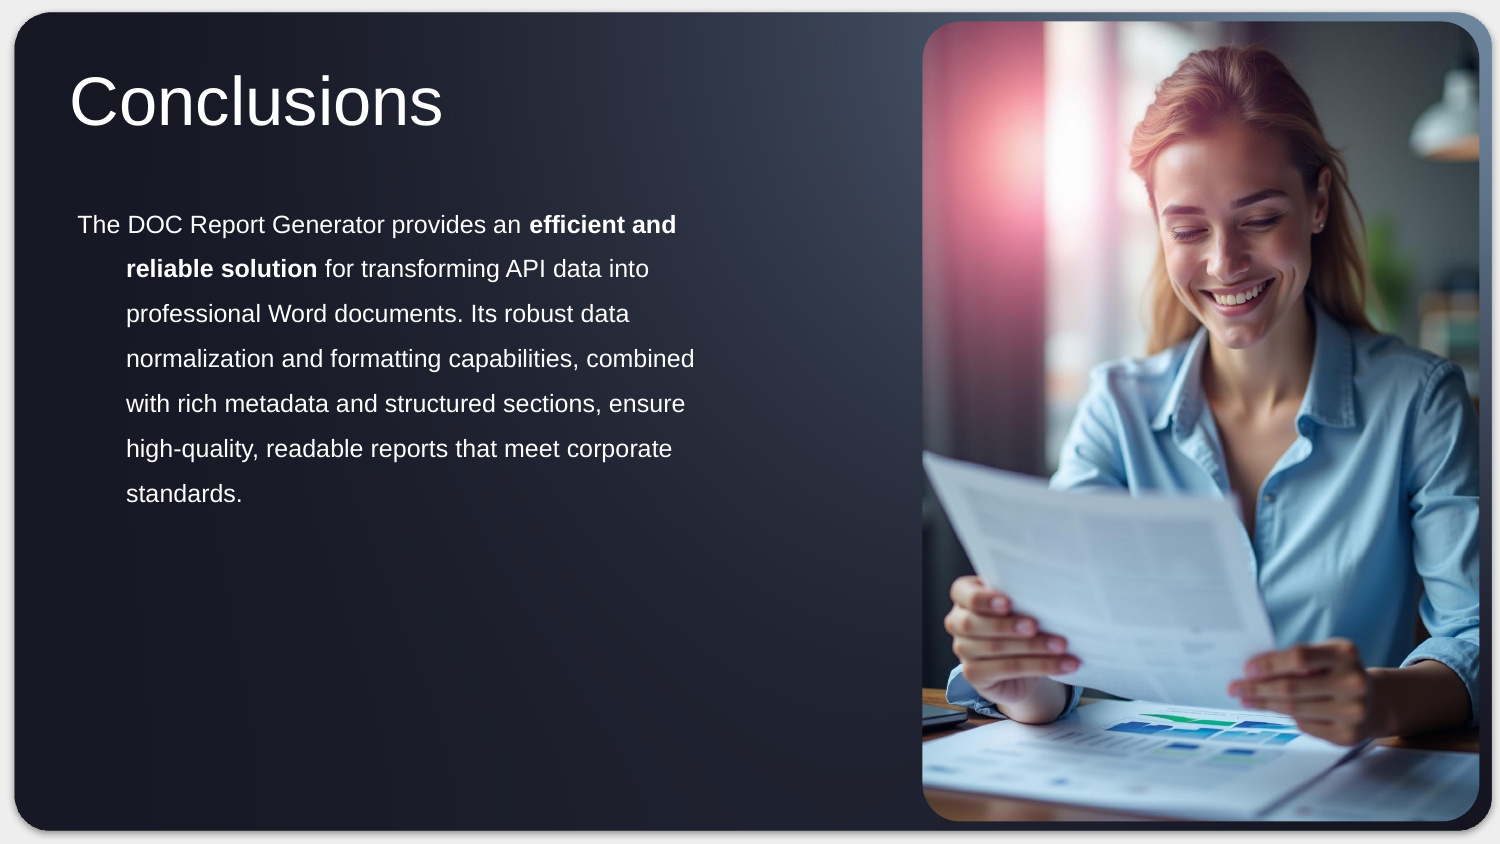

Conclusions
# The DOC Report Generator provides an efficient and reliable solution for transforming API data into professional Word documents. Its robust data normalization and formatting capabilities, combined with rich metadata and structured sections, ensure high-quality, readable reports that meet corporate standards.